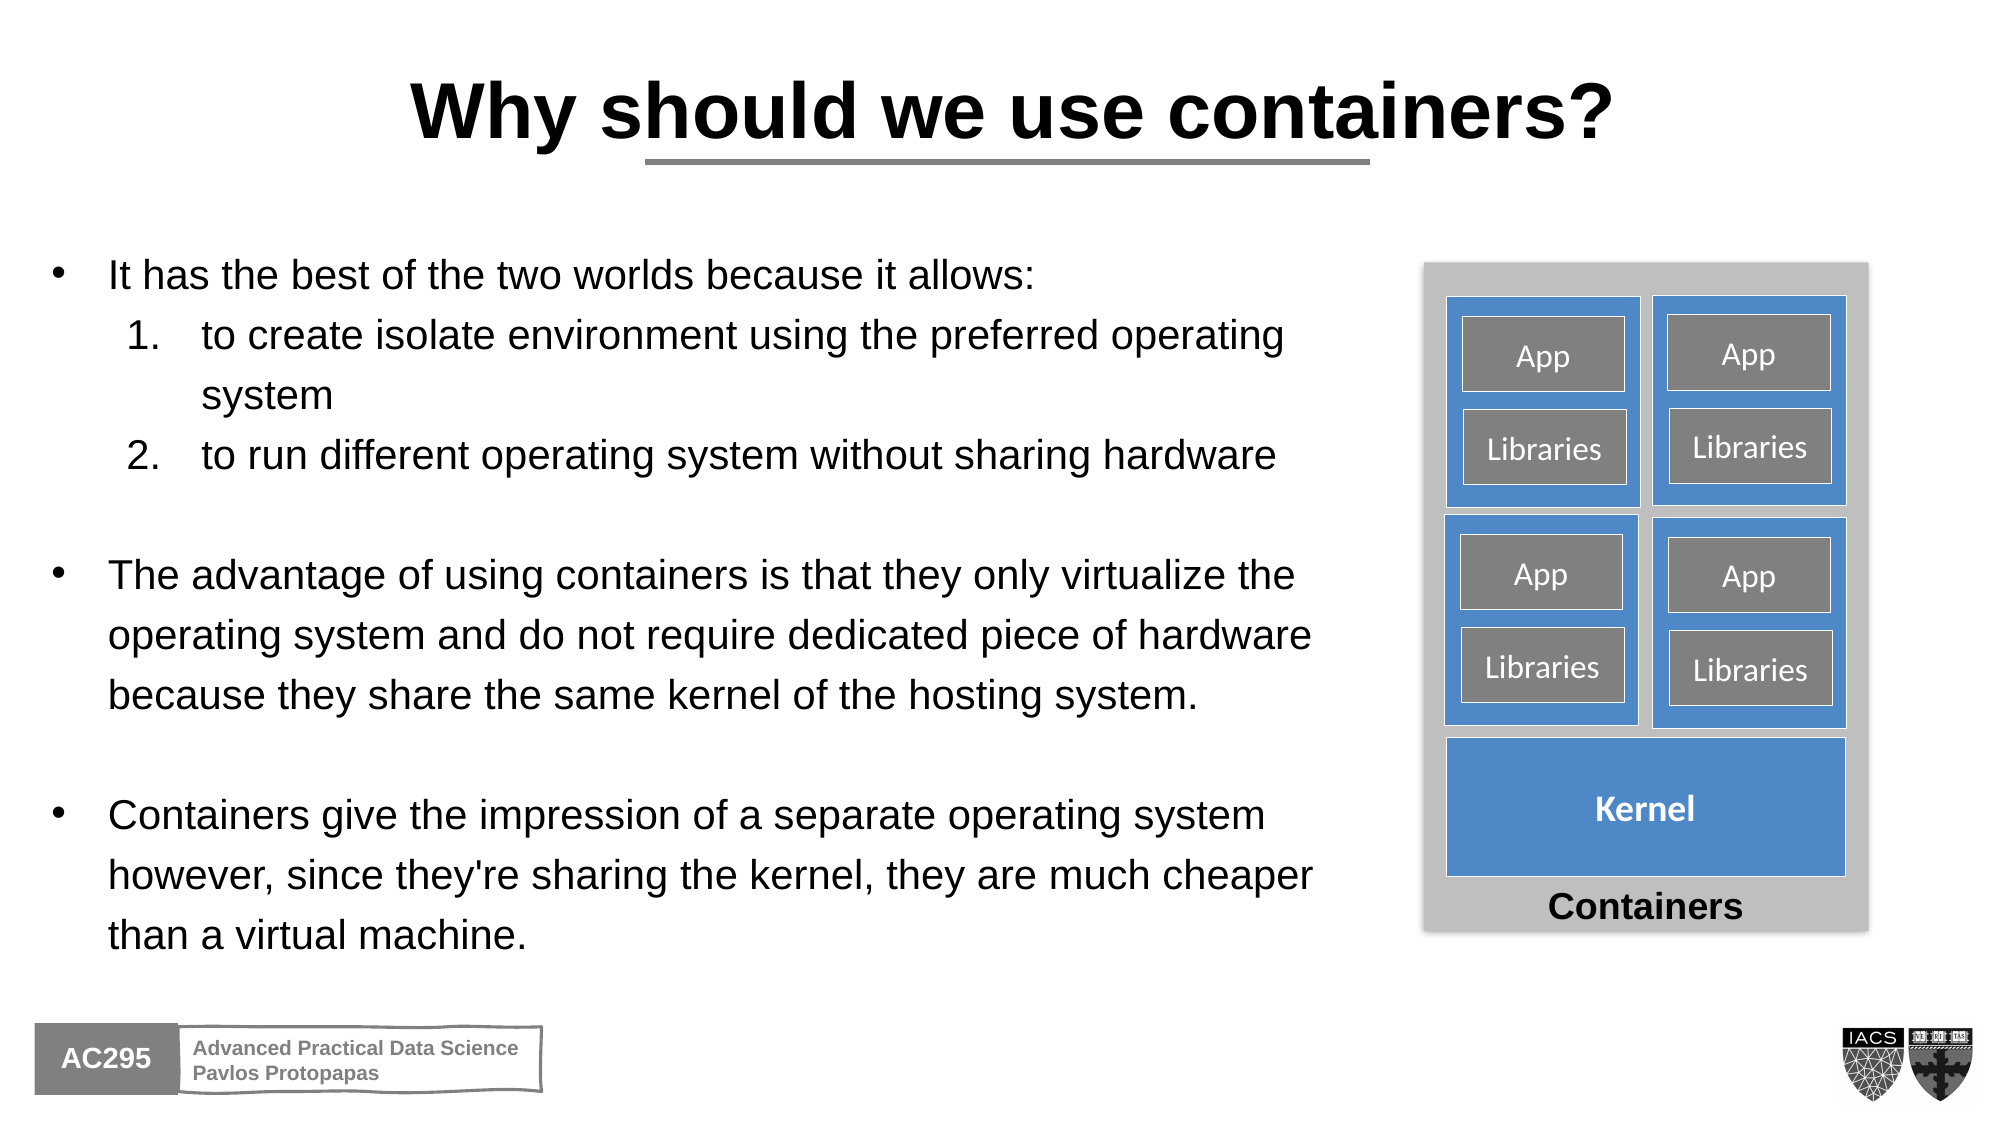

Why should we use containers?

It has the best of the two worlds because it allows:
to create isolate environment using the preferred operating system
to run different operating system without sharing hardware
The advantage of using containers is that they only virtualize the operating system and do not require dedicated piece of hardware because they share the same kernel of the hosting system.

Containers give the impression of a separate operating system however, since they're sharing the kernel, they are much cheaper than a virtual machine.

App
App
Libraries
Libraries

App
Libraries
Kernel
Containers
App
Libraries